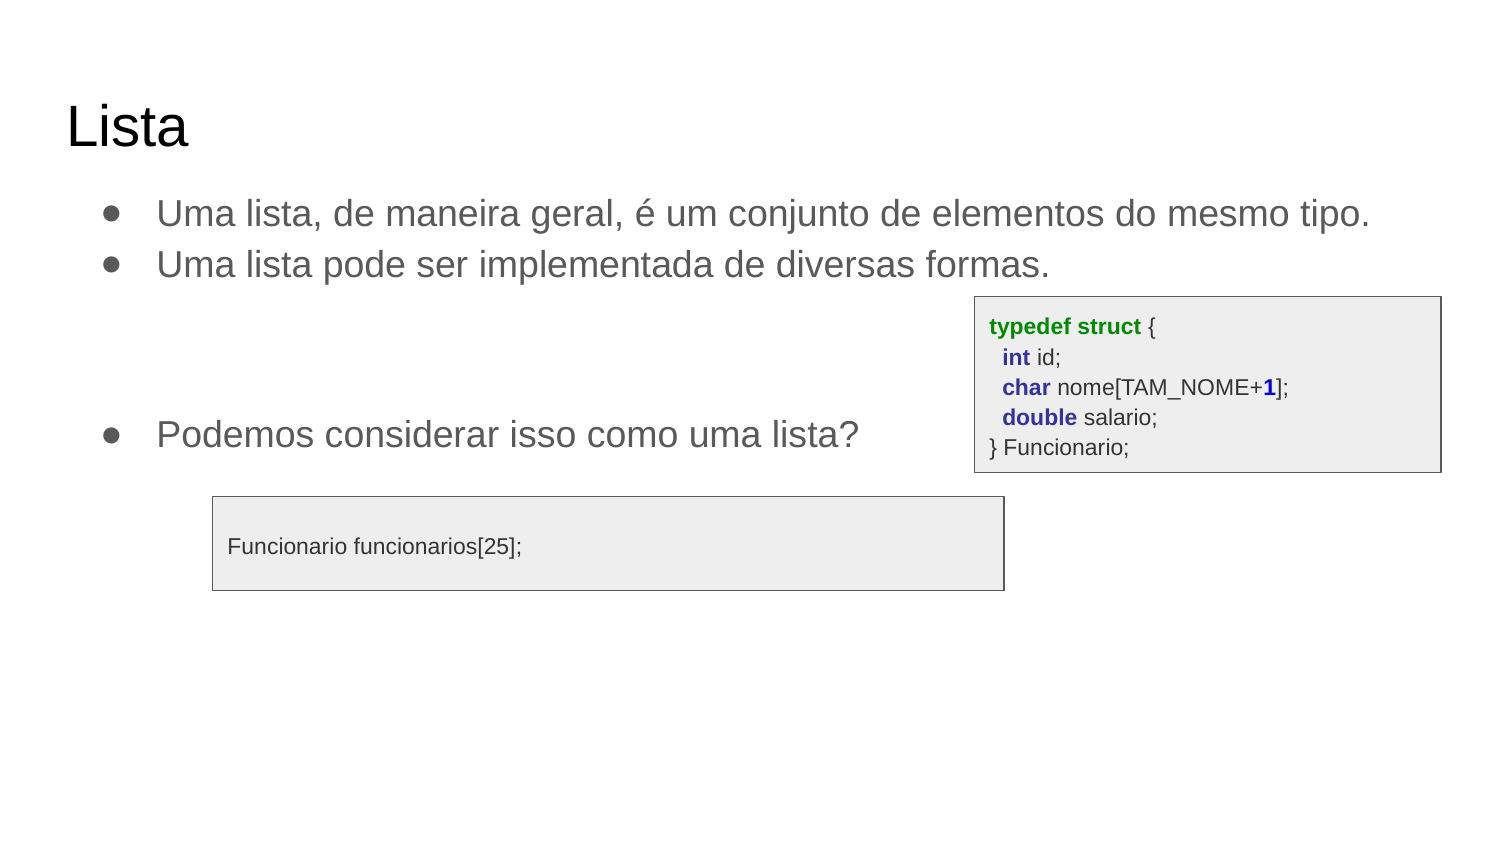

Lista
Uma lista, de maneira geral, é um conjunto de elementos do mesmo tipo.
Uma lista pode ser implementada de diversas formas.

Podemos considerar isso como uma lista?

typedef struct {
  int id;
  char nome[TAM_NOME+1];
  double salario;
} Funcionario;
Funcionario funcionarios[25];